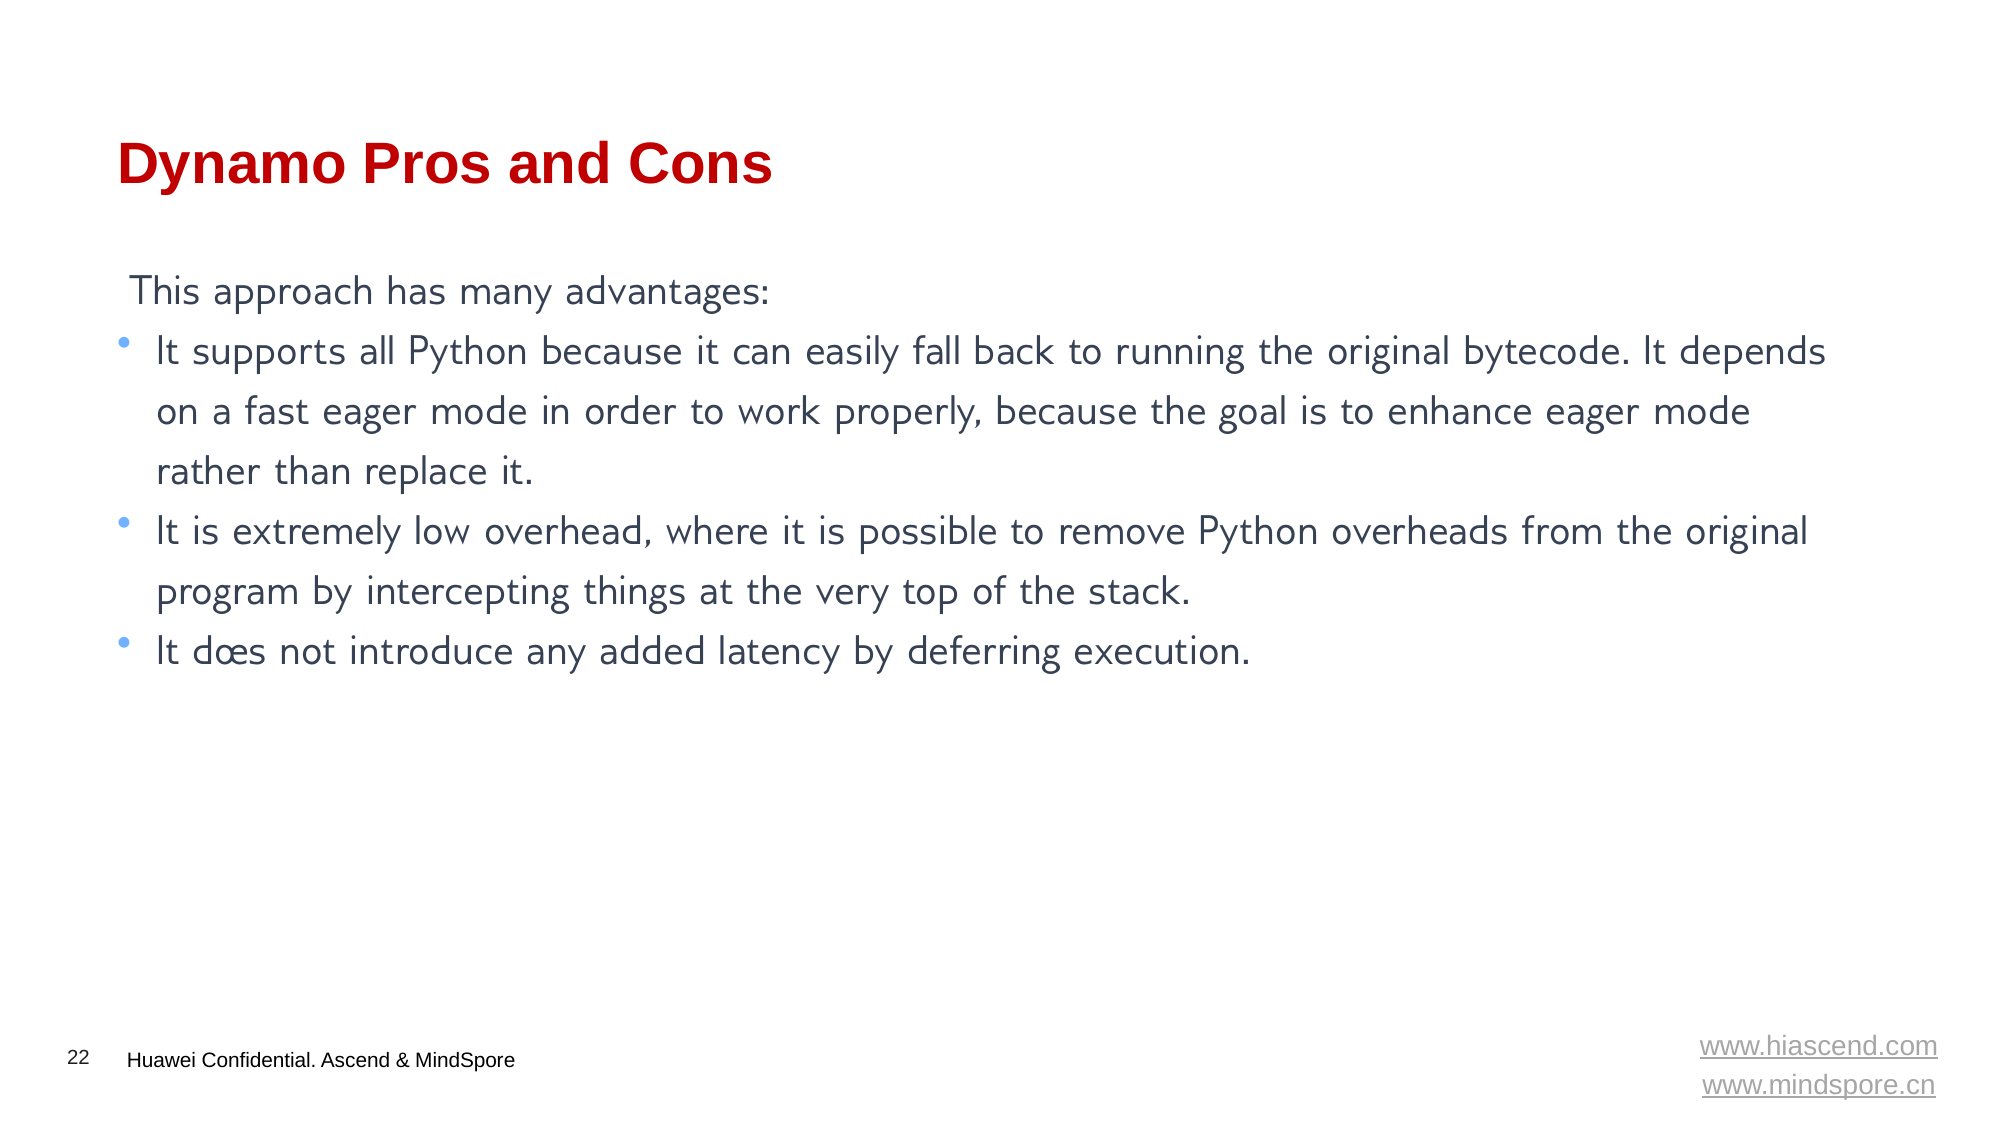

# Dynamo Pros and Cons
 This approach has many advantages:
It supports all Python because it can easily fall back to running the original bytecode. It depends on a fast eager mode in order to work properly, because the goal is to enhance eager mode rather than replace it.
It is extremely low overhead, where it is possible to remove Python overheads from the original program by intercepting things at the very top of the stack.
It does not introduce any added latency by deferring execution.